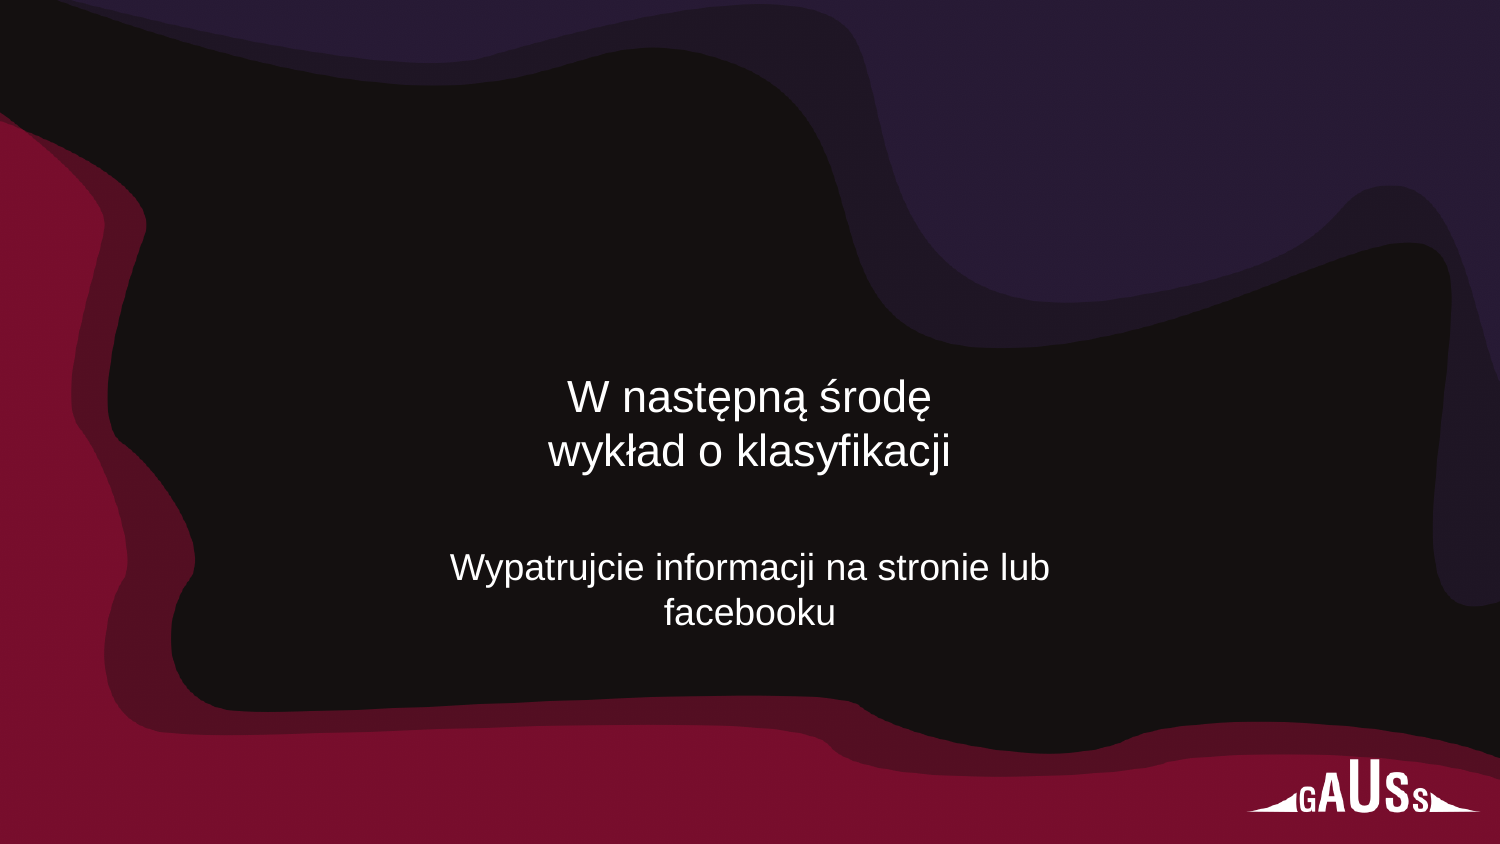

# W następną środę
wykład o klasyfikacji
Wypatrujcie informacji na stronie lub facebooku